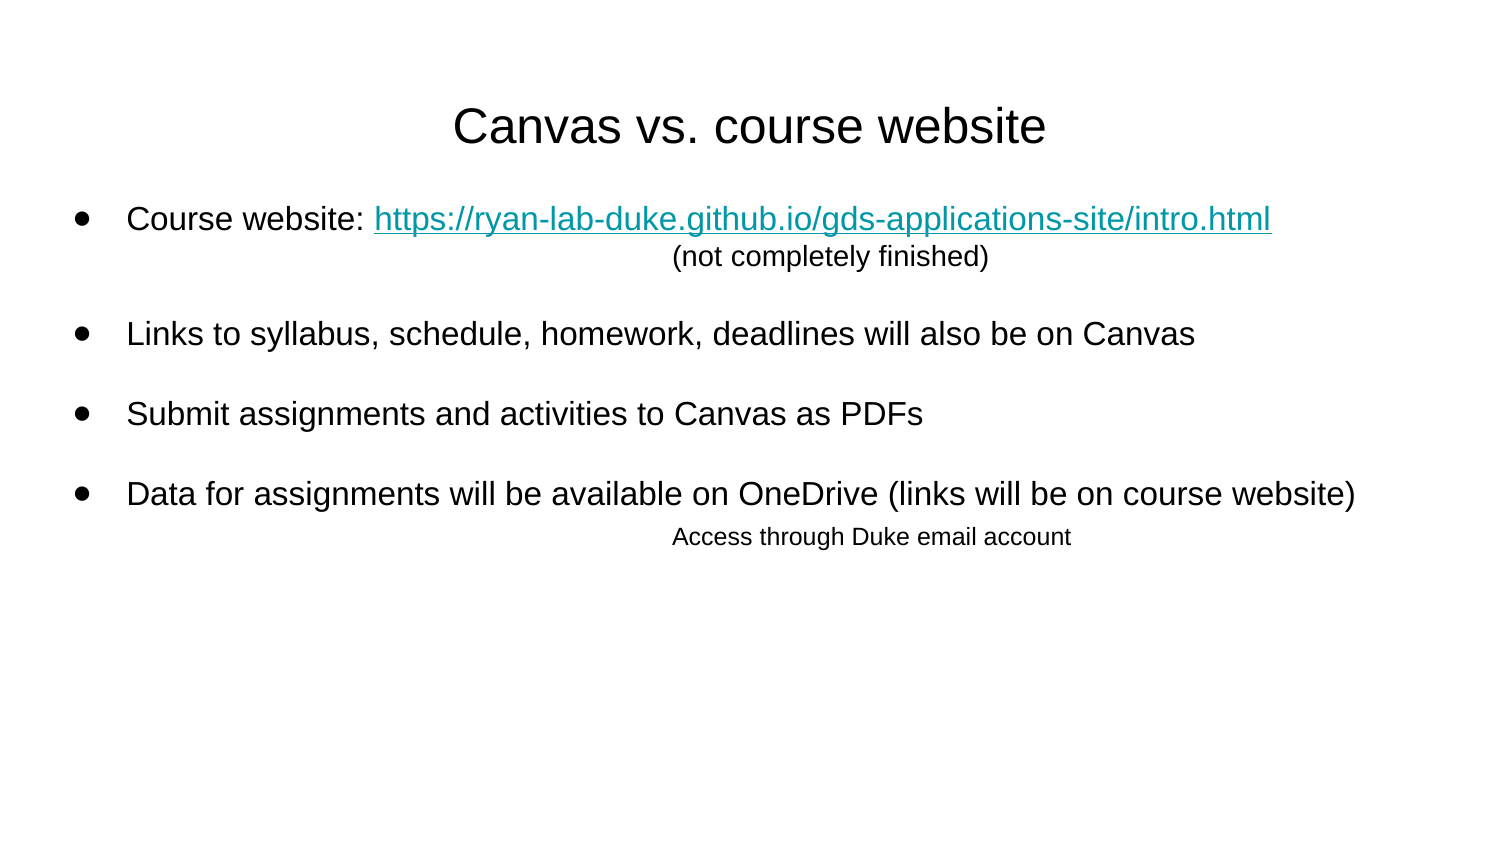

Canvas vs. course website
Course website: https://ryan-lab-duke.github.io/gds-applications-site/intro.html
				(not completely finished)

Links to syllabus, schedule, homework, deadlines will also be on Canvas

Submit assignments and activities to Canvas as PDFs

Data for assignments will be available on OneDrive (links will be on course website)
				Access through Duke email account